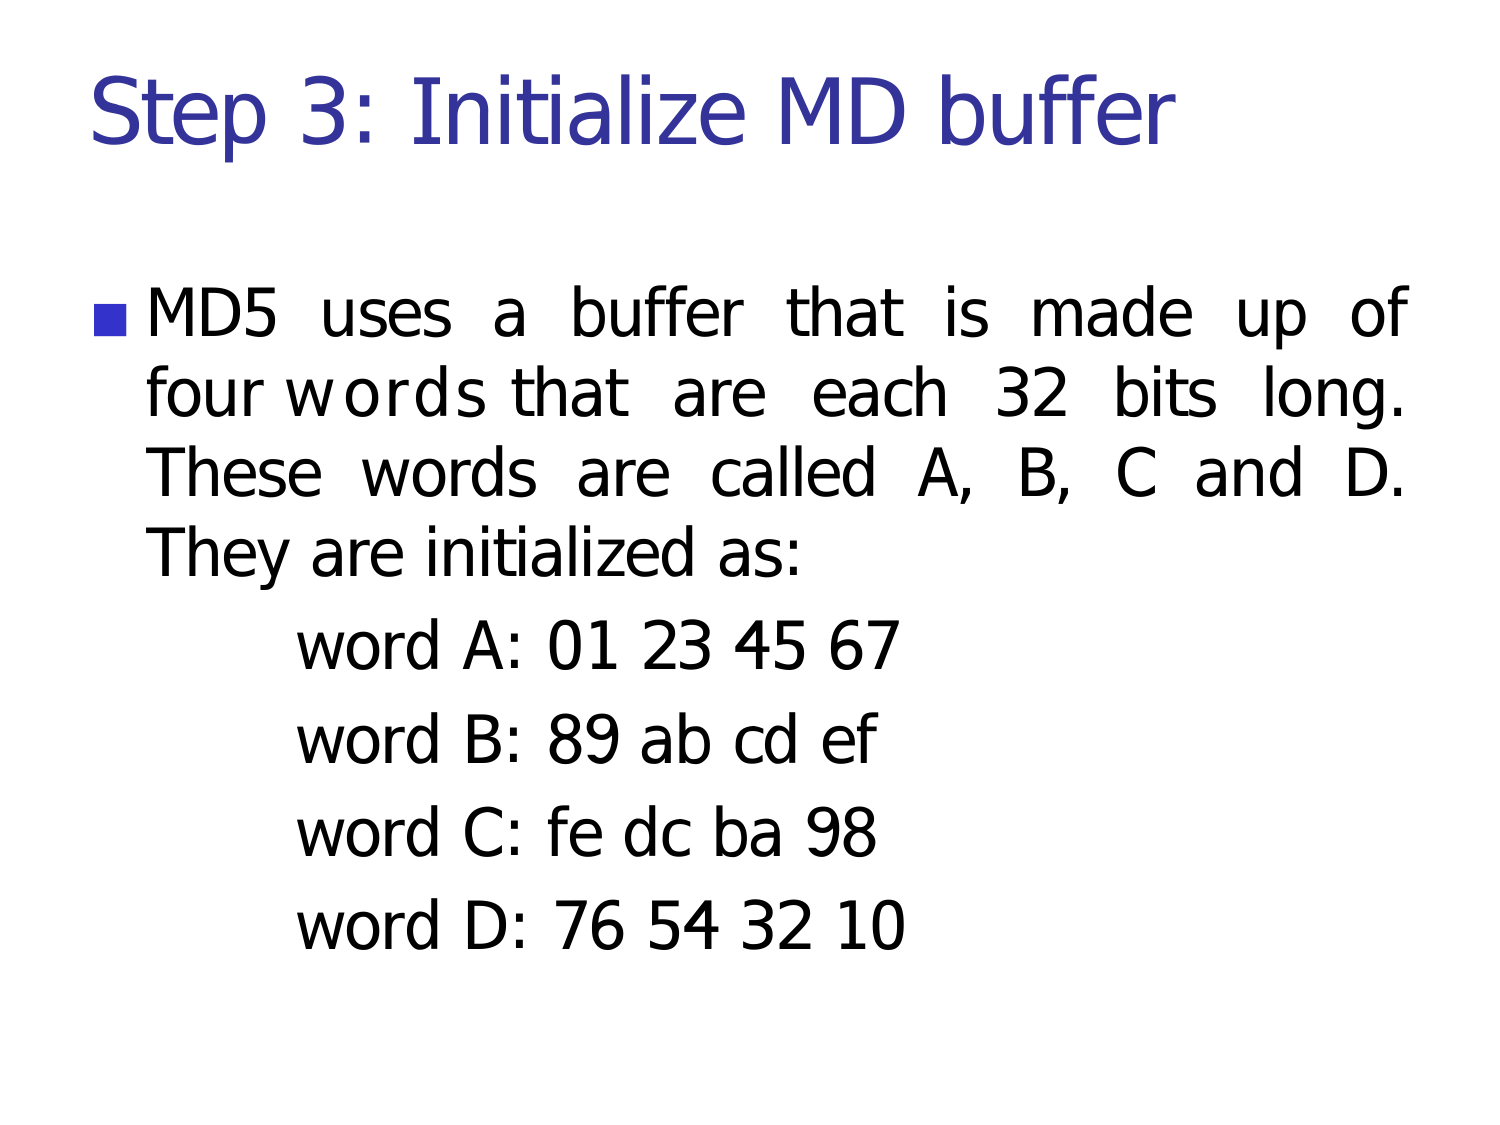

# Step 3: Initialize MD buffer
MD5 uses a buffer that is made up of four words that are each 32 bits long. These words are called A, B, C and D. They are initialized as:
		word A: 01 23 45 67
		word B: 89 ab cd ef
		word C: fe dc ba 98
		word D: 76 54 32 10